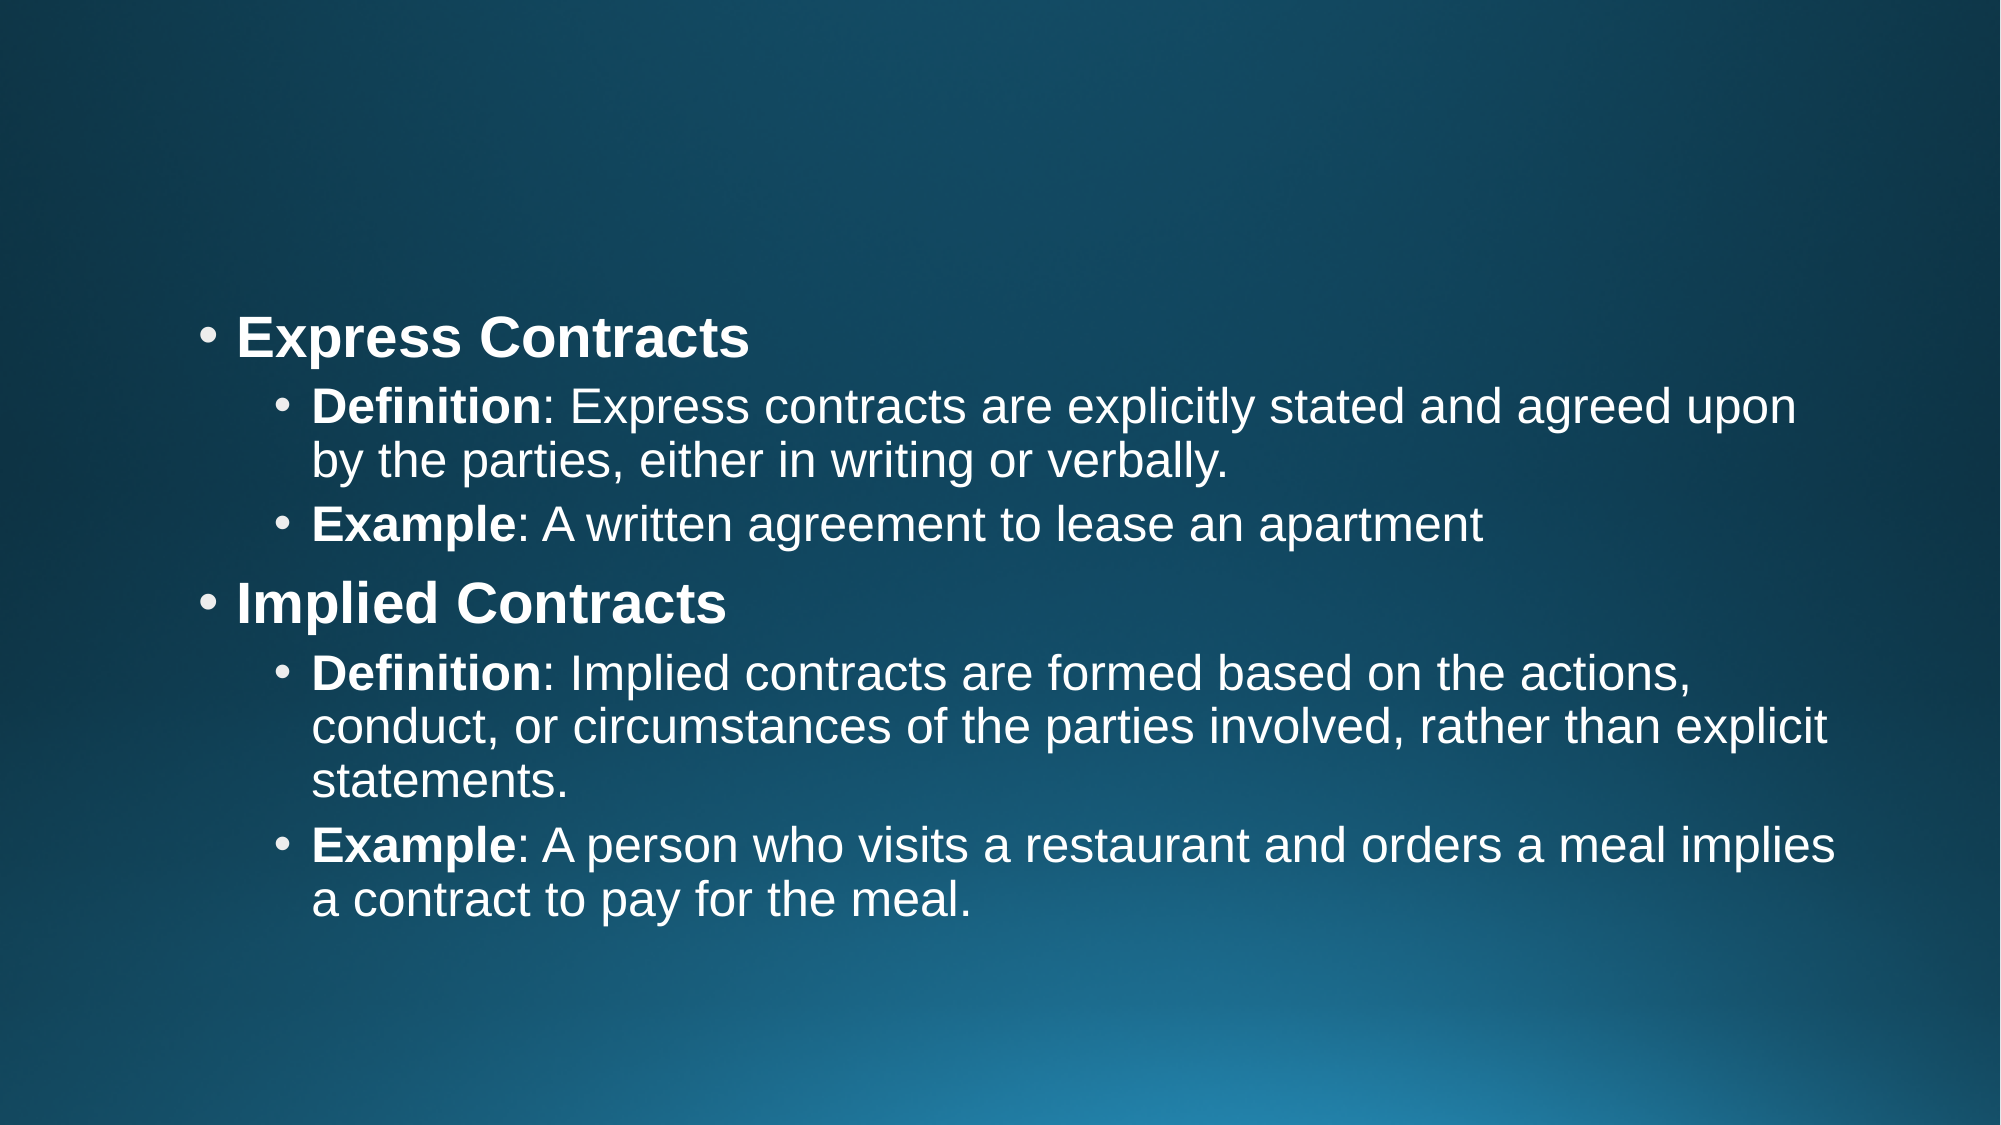

#
Express Contracts
Definition: Express contracts are explicitly stated and agreed upon by the parties, either in writing or verbally.
Example: A written agreement to lease an apartment
Implied Contracts
Definition: Implied contracts are formed based on the actions, conduct, or circumstances of the parties involved, rather than explicit statements.
Example: A person who visits a restaurant and orders a meal implies a contract to pay for the meal.